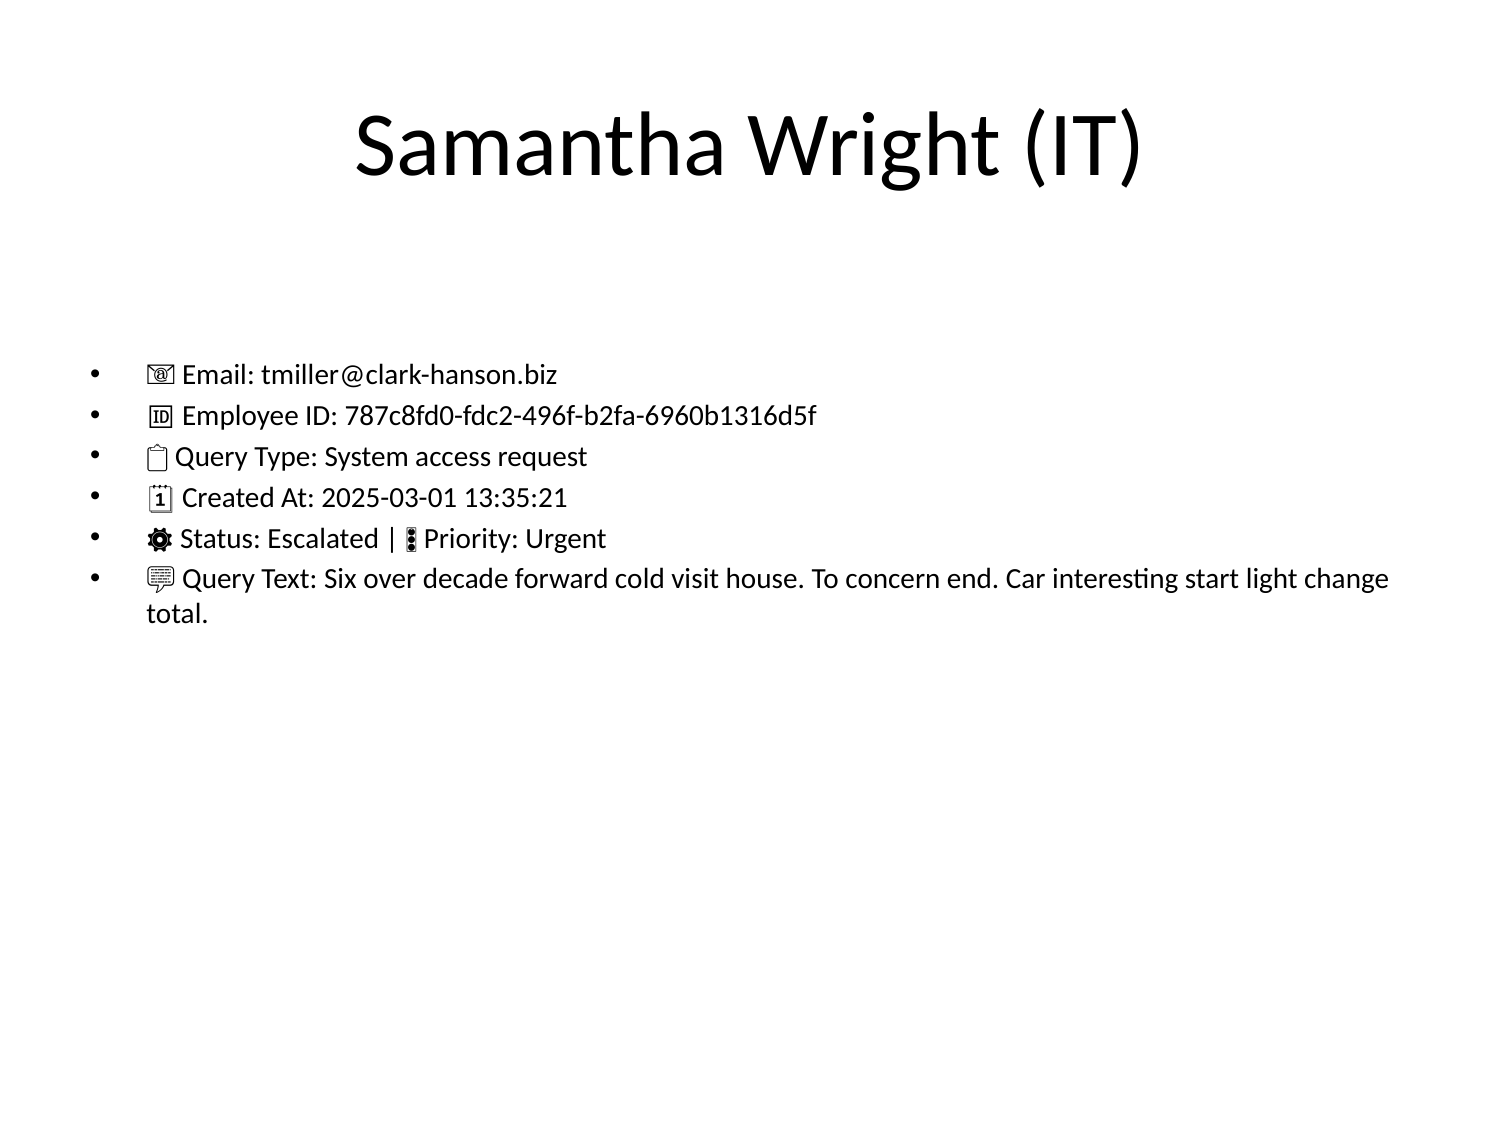

# Samantha Wright (IT)

📧 Email: tmiller@clark-hanson.biz
🆔 Employee ID: 787c8fd0-fdc2-496f-b2fa-6960b1316d5f
📋 Query Type: System access request
🗓 Created At: 2025-03-01 13:35:21
⚙ Status: Escalated | 🚦 Priority: Urgent
💬 Query Text: Six over decade forward cold visit house. To concern end. Car interesting start light change total.